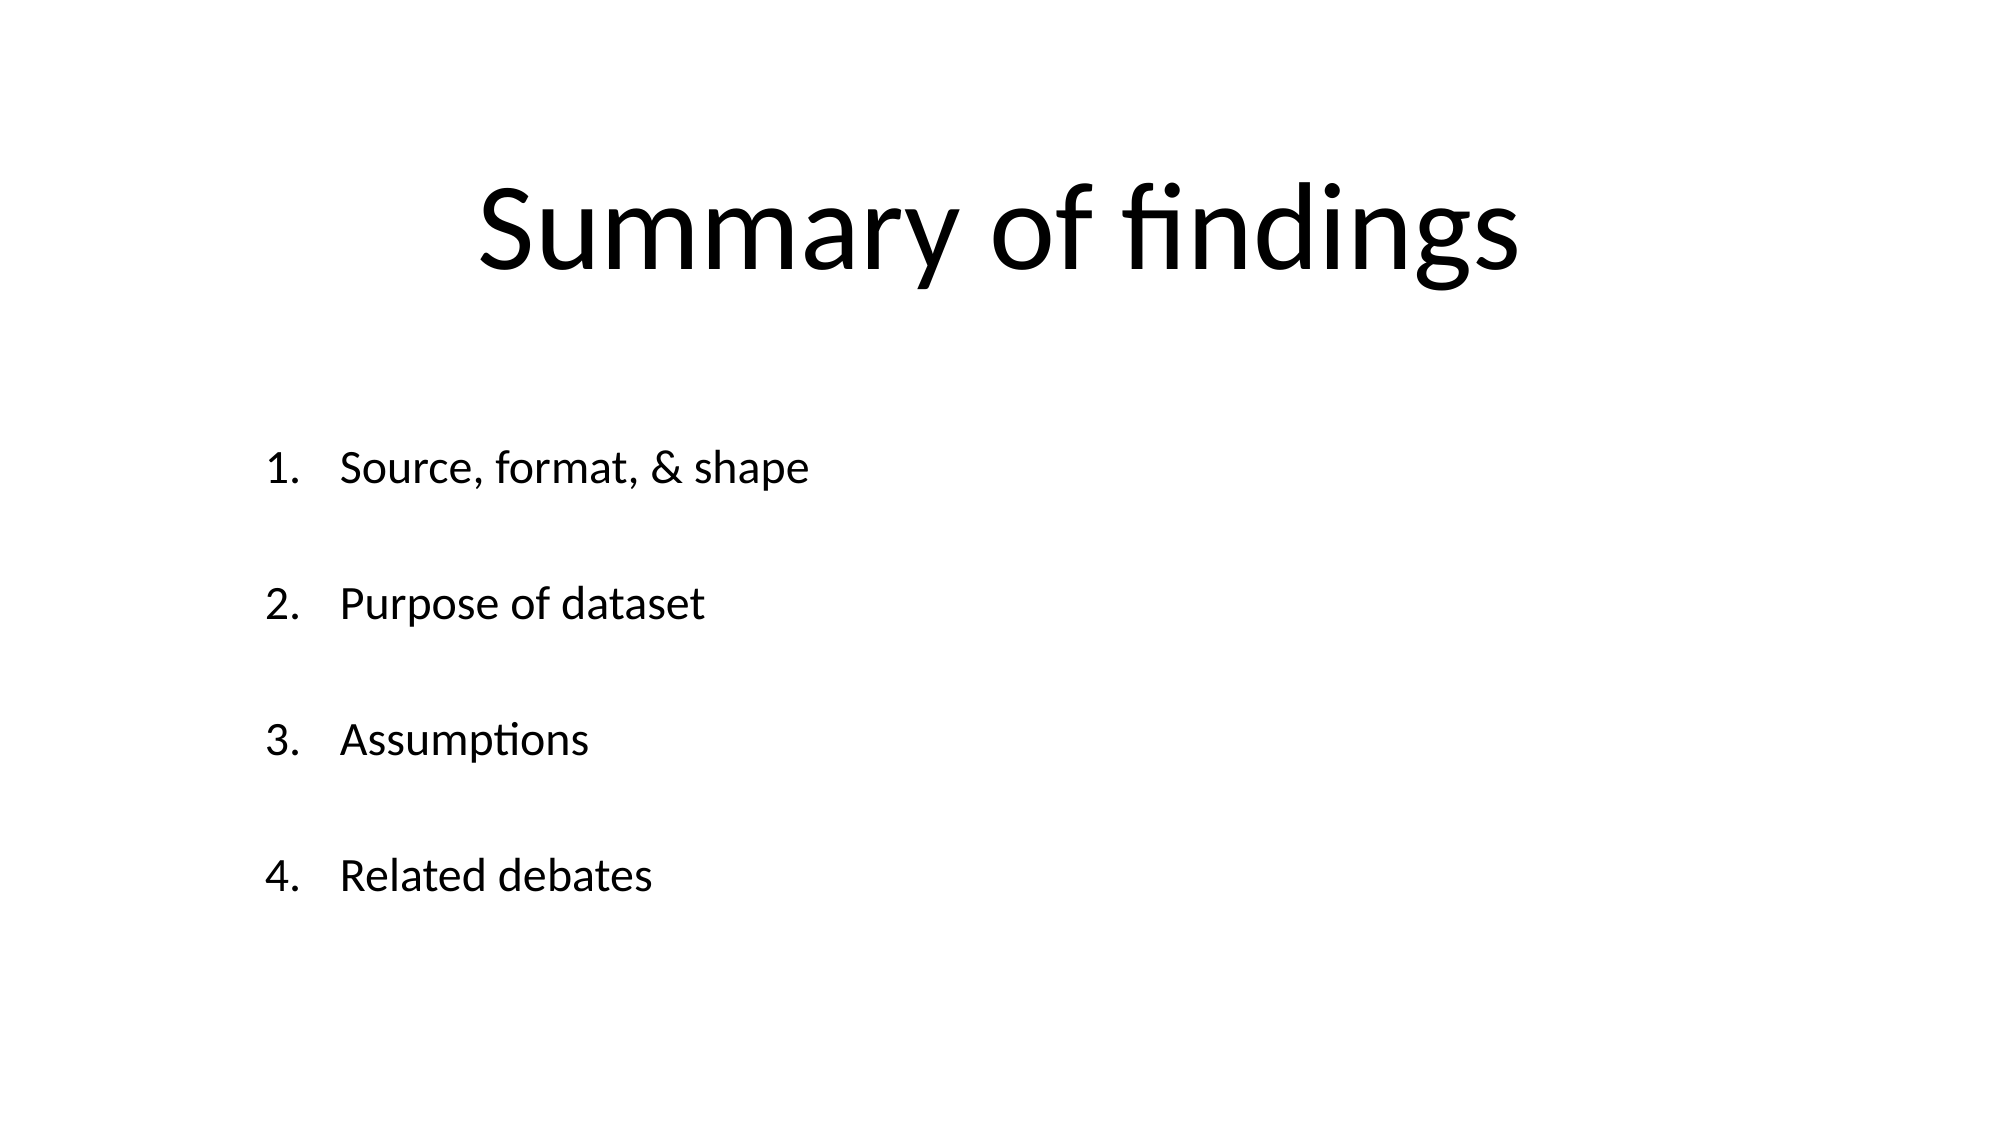

# Summary of findings
Source, format, & shape
Purpose of dataset
Assumptions
Related debates